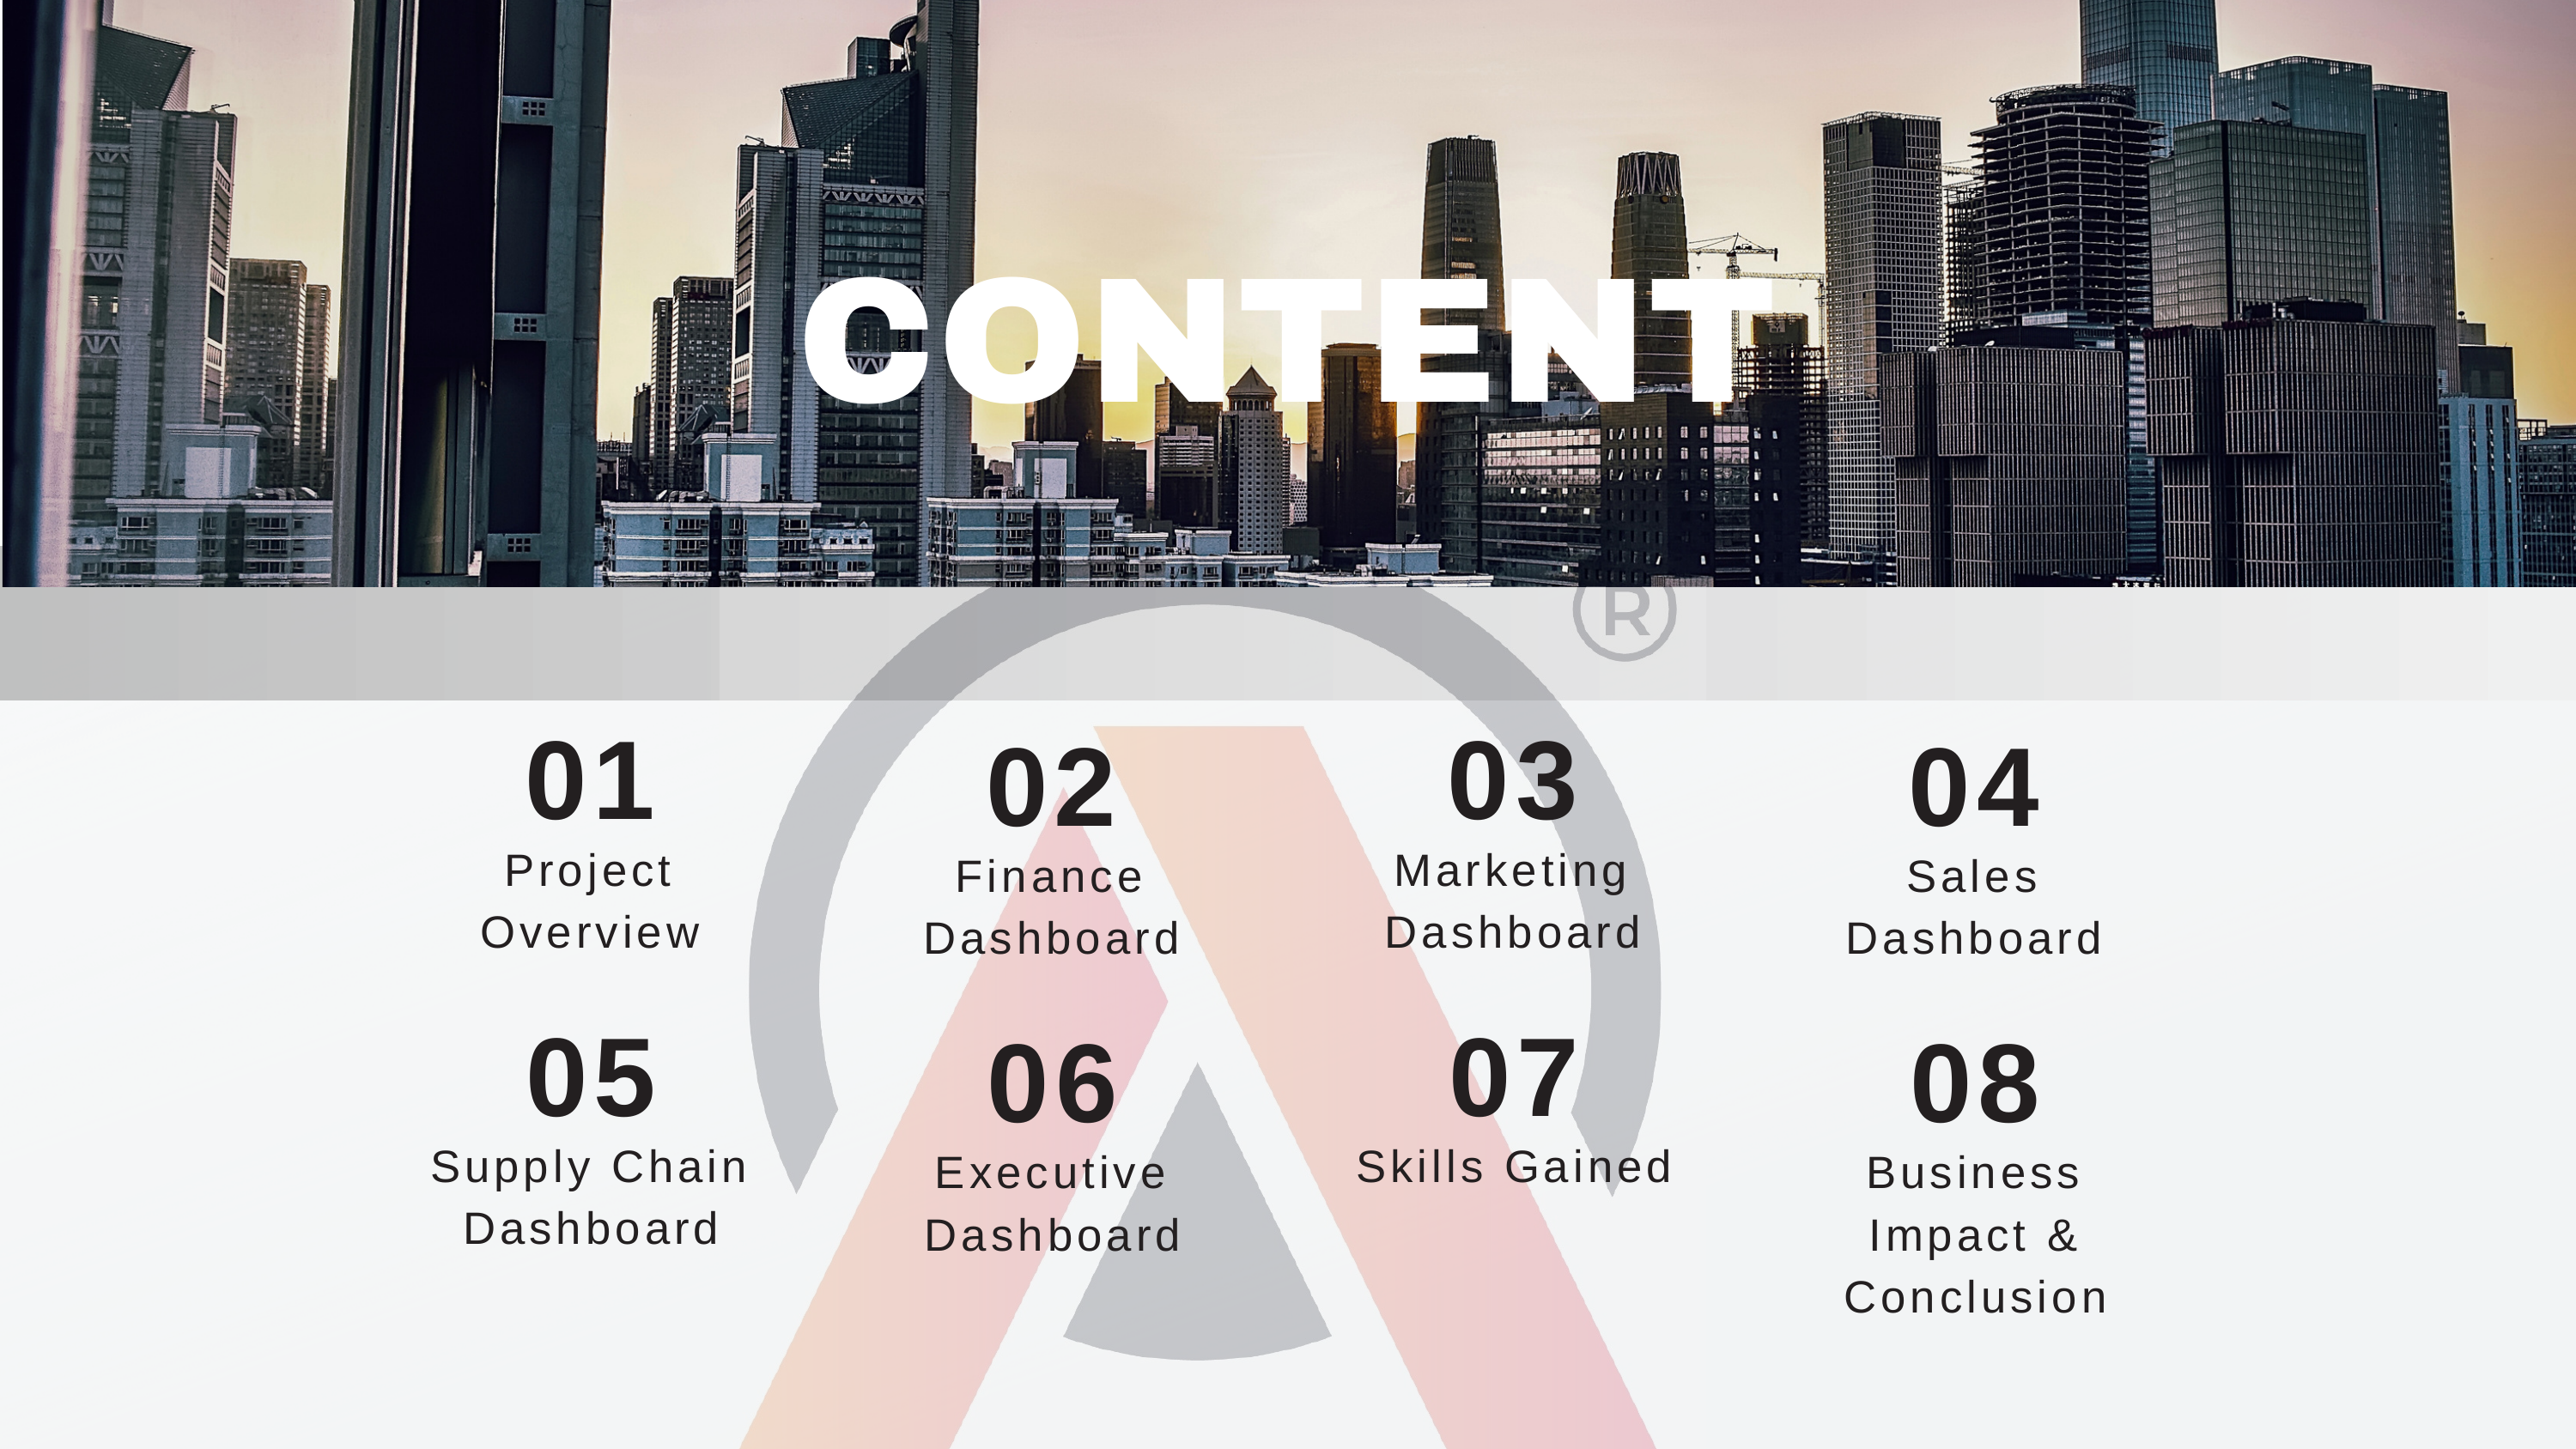

CONTENT

01
03
02
04
Project Overview
Marketing Dashboard
Finance Dashboard
Sales Dashboard
05
07
06
08
Supply Chain Dashboard
Skills Gained
Executive Dashboard
Business Impact & Conclusion